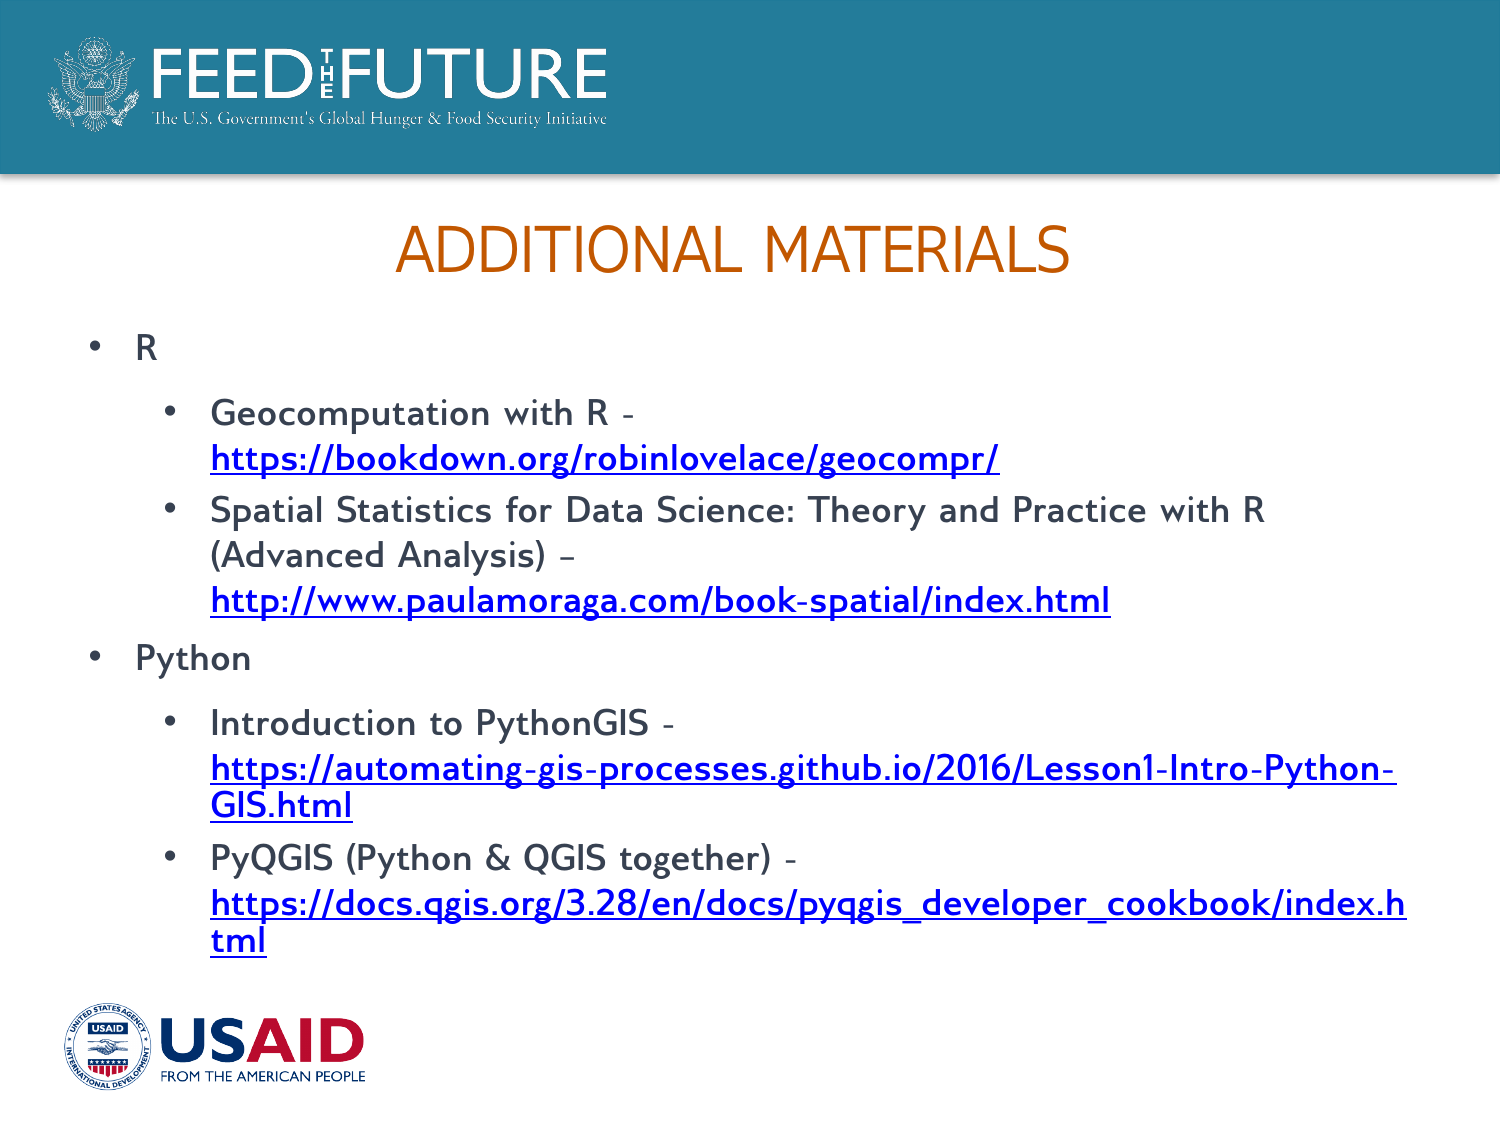

# Additional Materials
R
Geocomputation with R - https://bookdown.org/robinlovelace/geocompr/
Spatial Statistics for Data Science: Theory and Practice with R (Advanced Analysis) – http://www.paulamoraga.com/book-spatial/index.html
Python
Introduction to PythonGIS - https://automating-gis-processes.github.io/2016/Lesson1-Intro-Python-GIS.html
PyQGIS (Python & QGIS together) - https://docs.qgis.org/3.28/en/docs/pyqgis_developer_cookbook/index.html